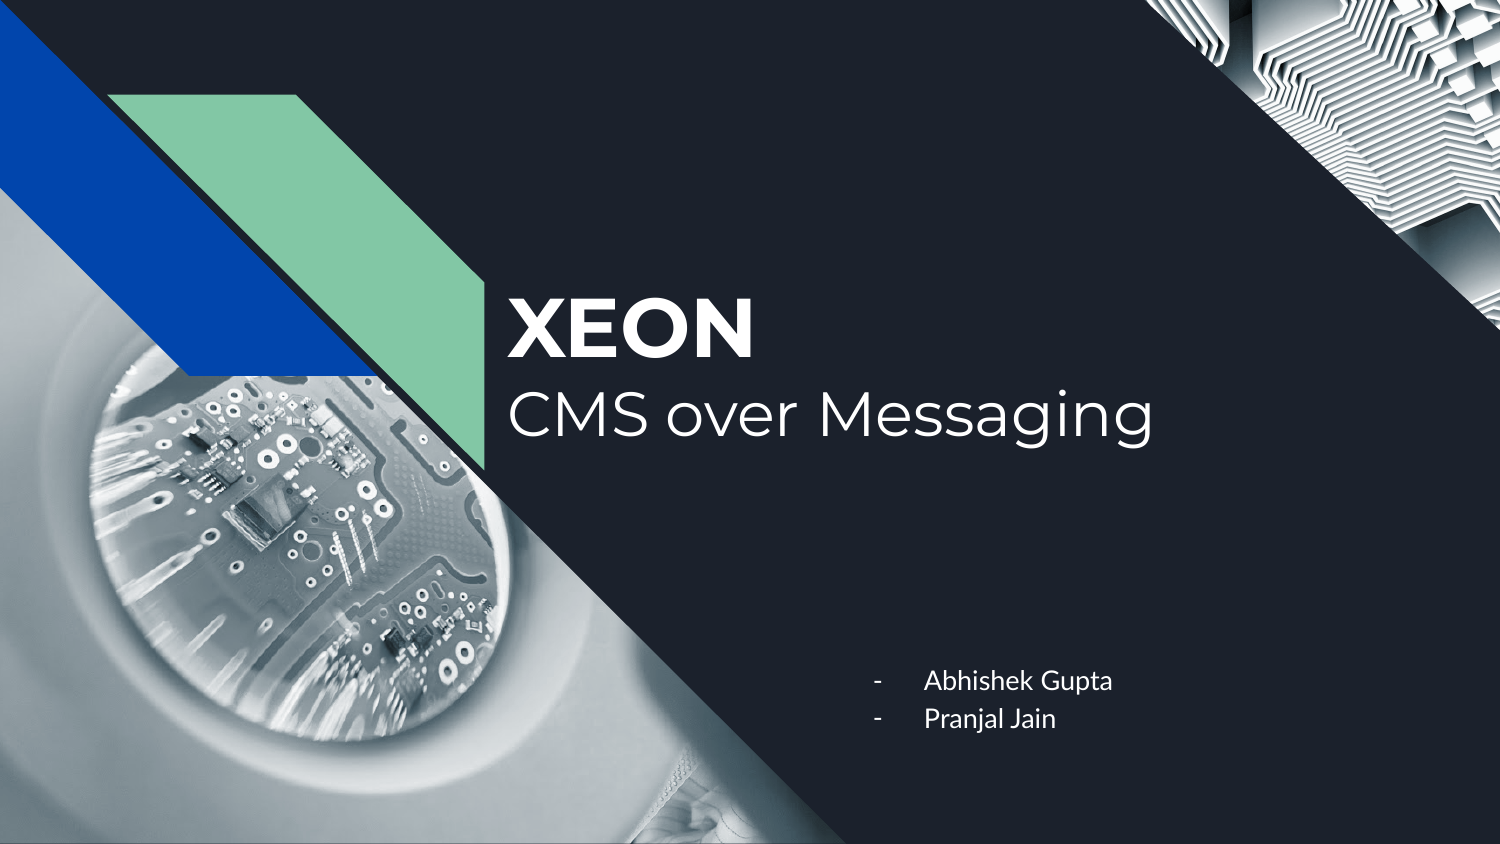

# XEON
CMS over Messaging
Abhishek Gupta
Pranjal Jain